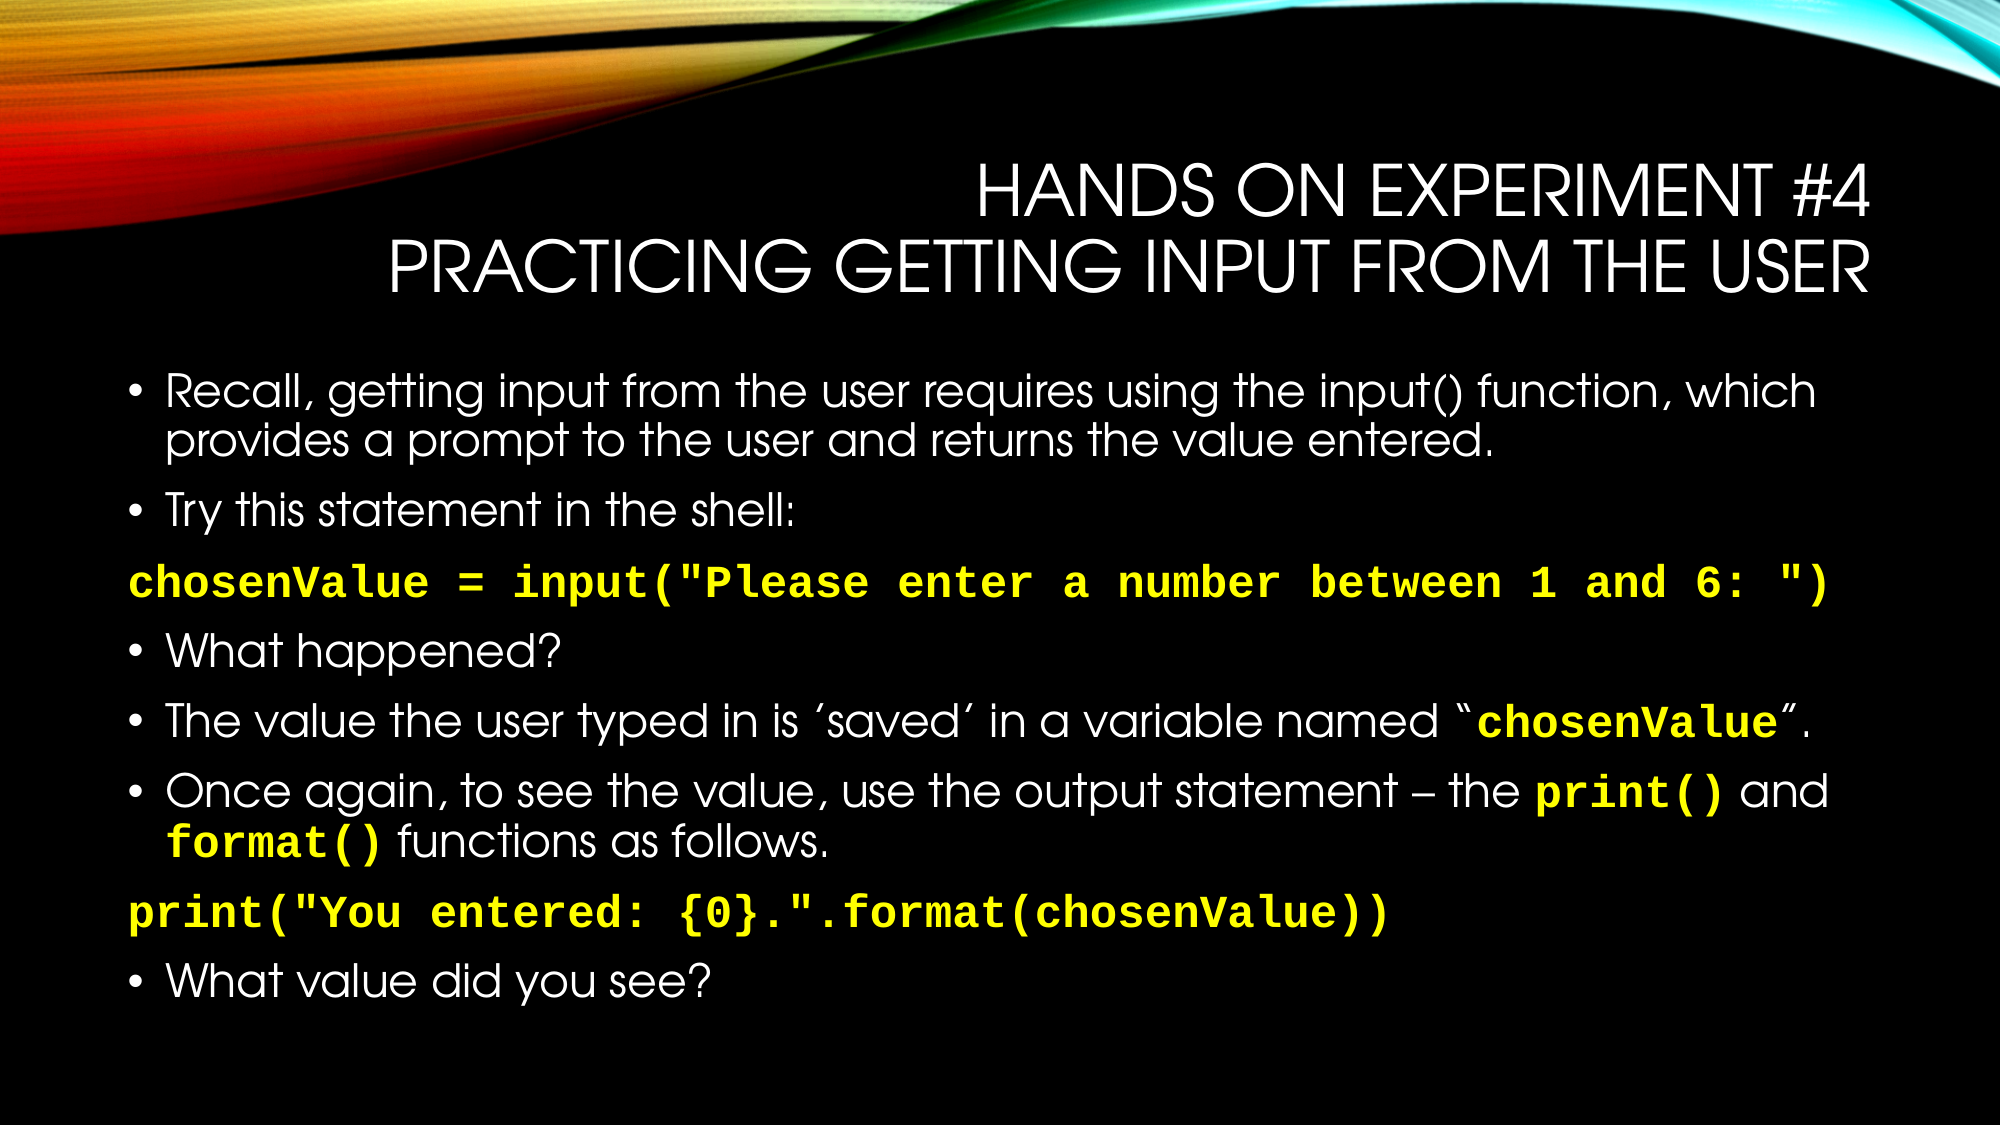

# Hands on experiment #4 Practicing getting input from the user
Recall, getting input from the user requires using the input() function, which provides a prompt to the user and returns the value entered.
Try this statement in the shell:
chosenValue = input("Please enter a number between 1 and 6: ")
What happened?
The value the user typed in is ’saved’ in a variable named “chosenValue”.
Once again, to see the value, use the output statement – the print() and format() functions as follows.
print("You entered: {0}.".format(chosenValue))
What value did you see?